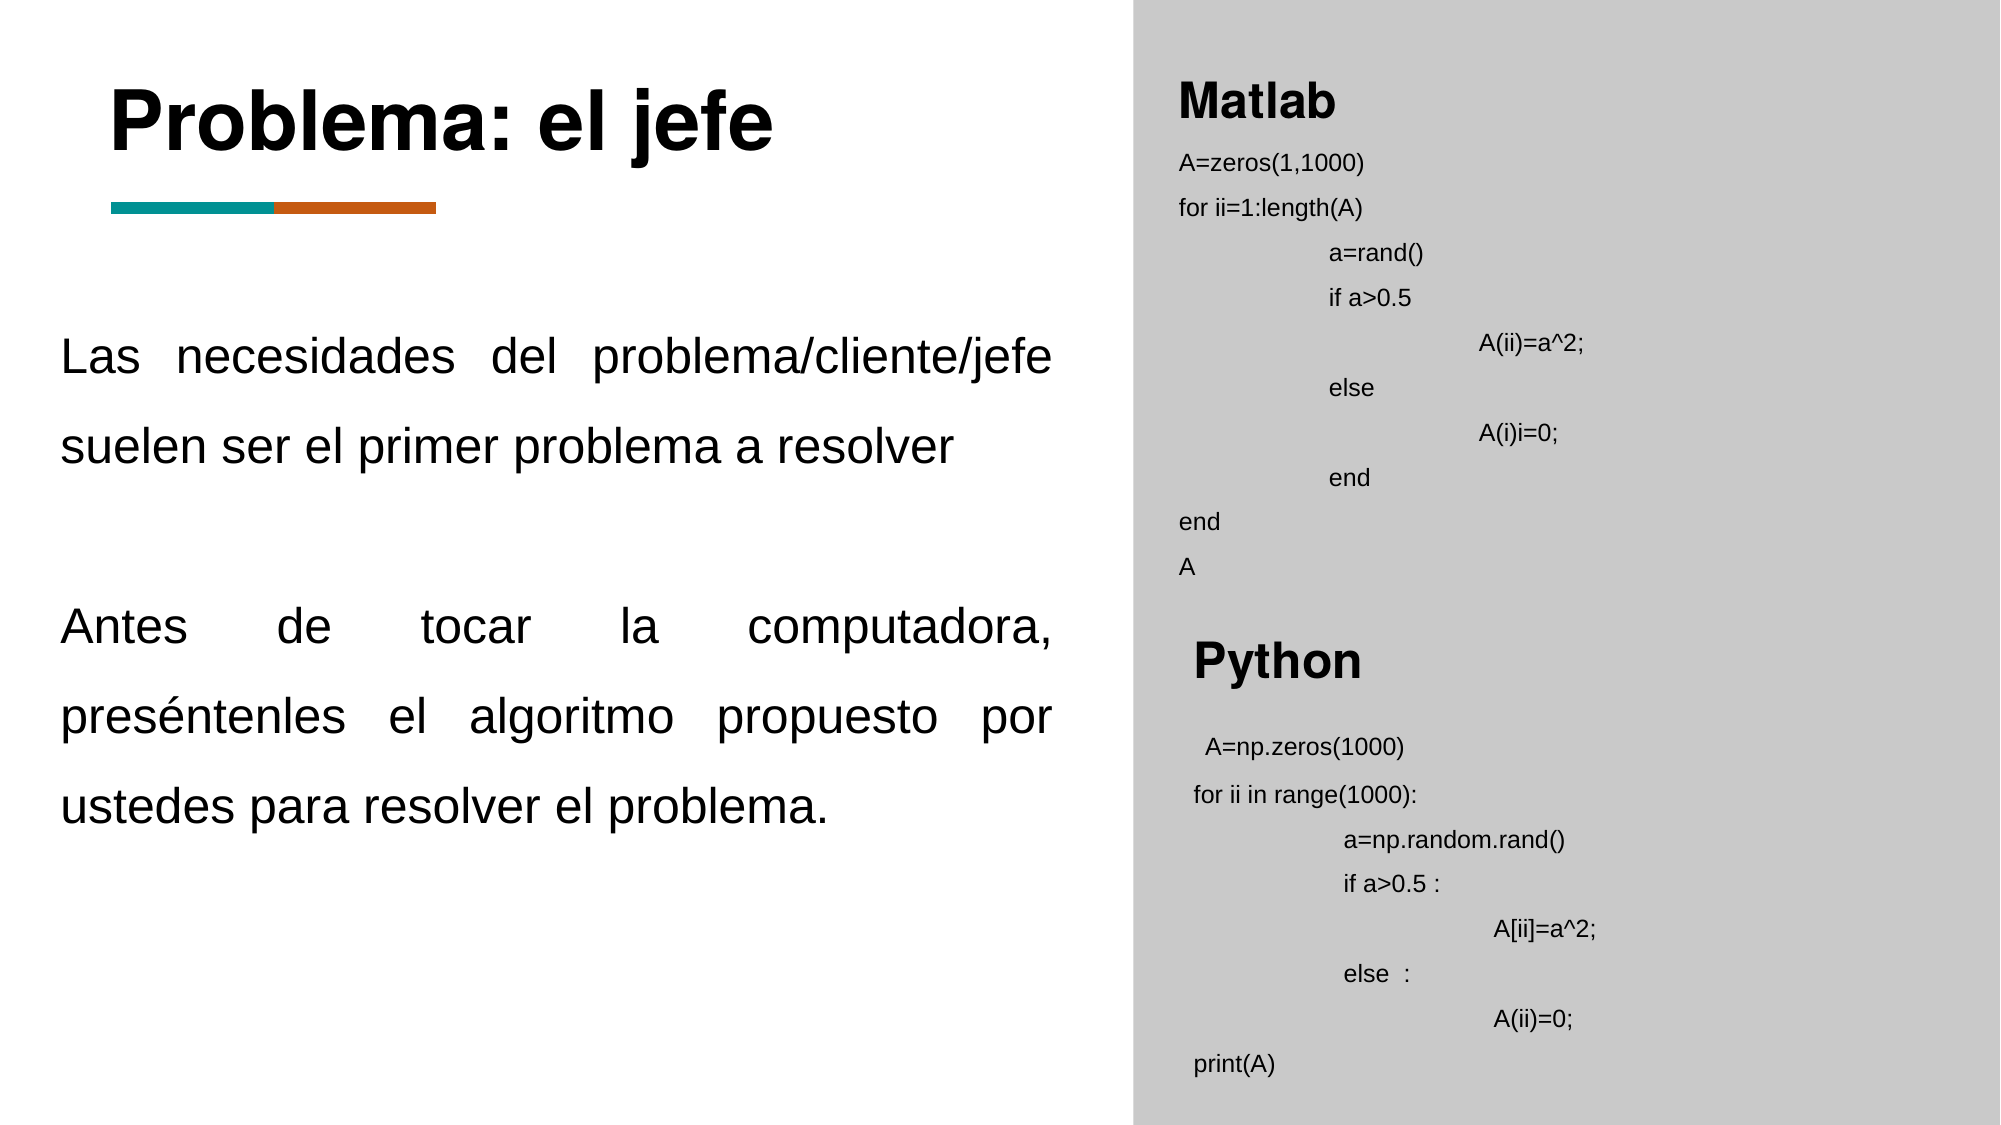

Matlab
A=zeros(1,1000)
for ii=1:length(A)
	a=rand()
	if a>0.5
		A(ii)=a^2;
	else
		A(i)i=0;
	end
end
A
Problema: el jefe
Las necesidades del problema/cliente/jefe suelen ser el primer problema a resolver

Antes de tocar la computadora, preséntenles el algoritmo propuesto por ustedes para resolver el problema.
Python
 A=np.zeros(1000)
for ii in range(1000):
	a=np.random.rand()
	if a>0.5 :
		A[ii]=a^2;
	else  :
		A(ii)=0;
print(A)